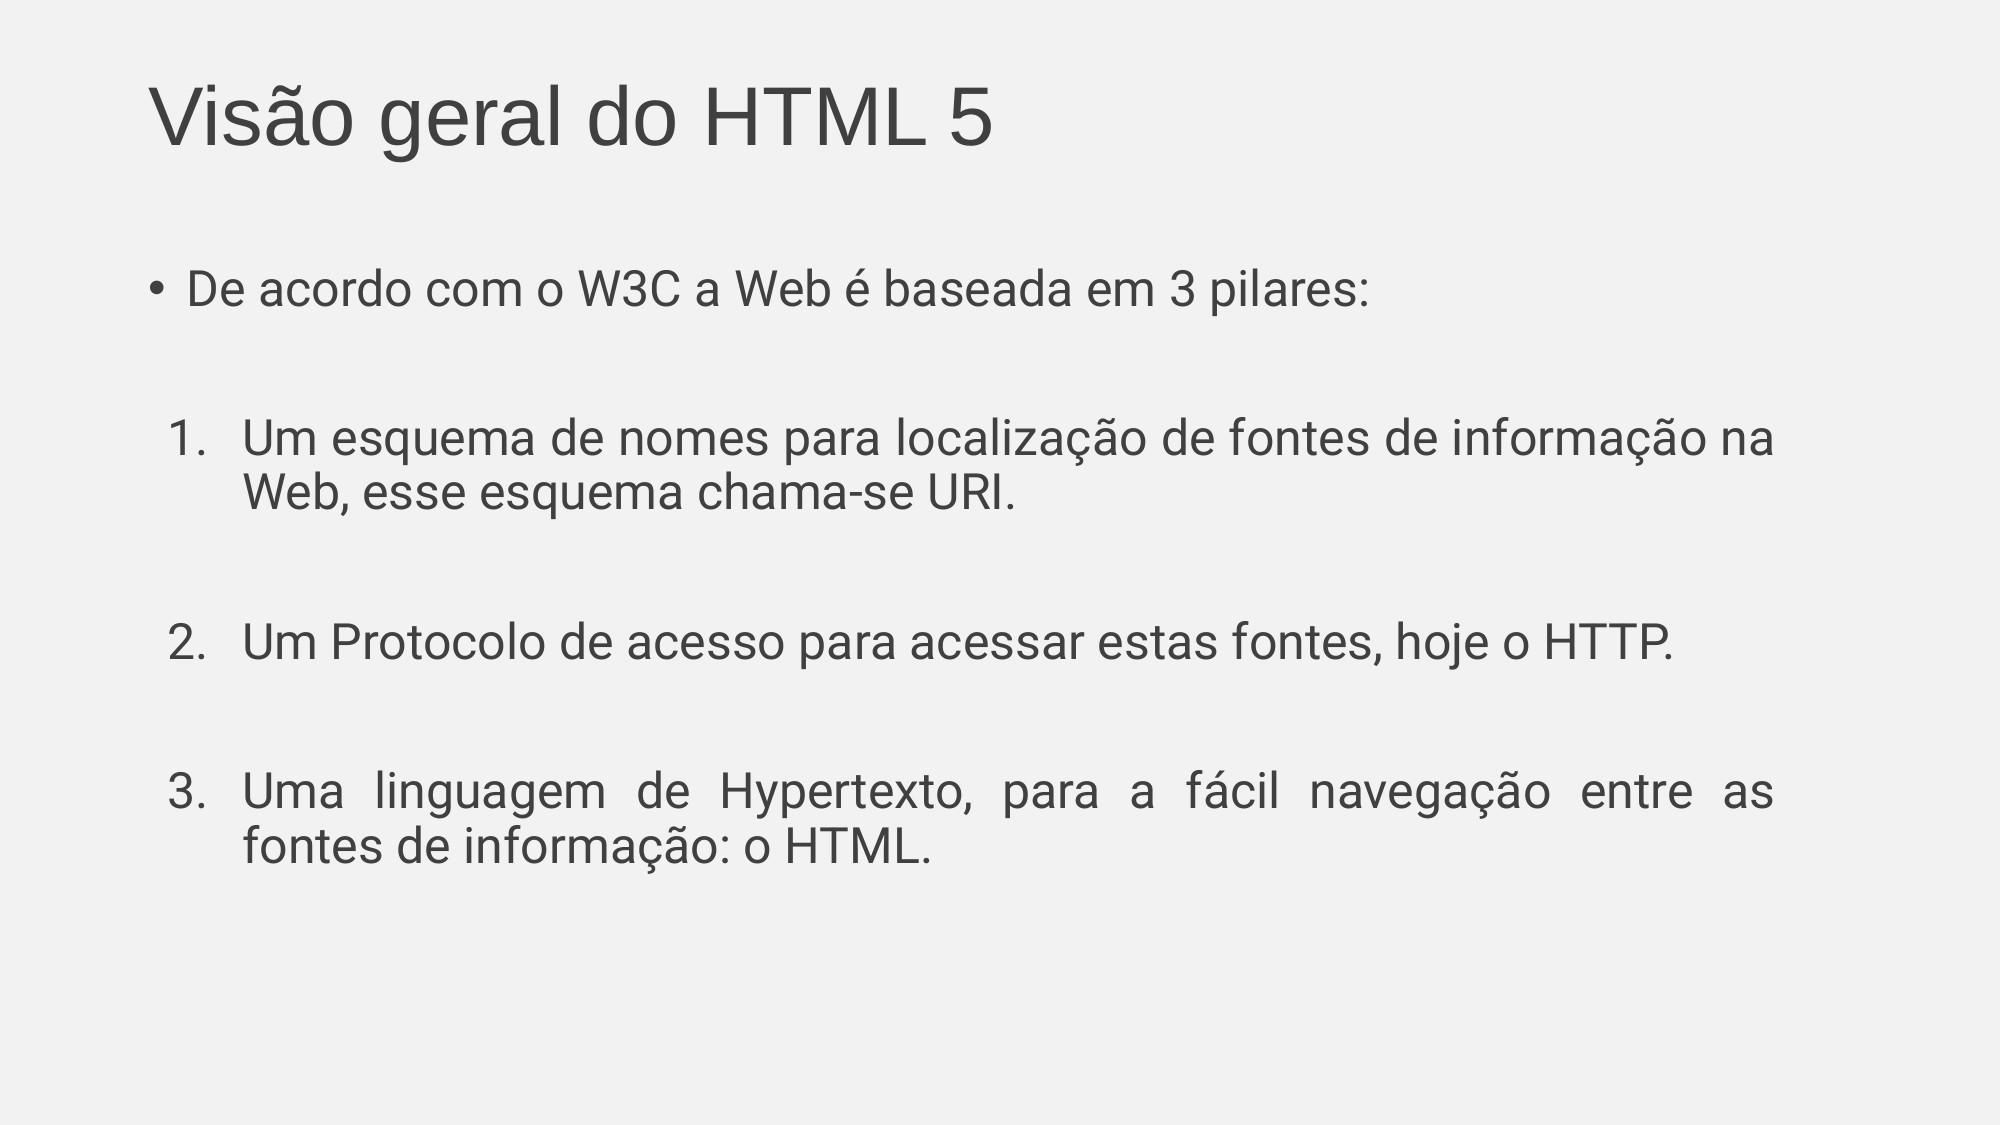

# Visão geral do HTML 5
De acordo com o W3C a Web é baseada em 3 pilares:

Um esquema de nomes para localização de fontes de informação na Web, esse esquema chama-se URI.

Um Protocolo de acesso para acessar estas fontes, hoje o HTTP.

Uma linguagem de Hypertexto, para a fácil navegação entre as fontes de informação: o HTML.